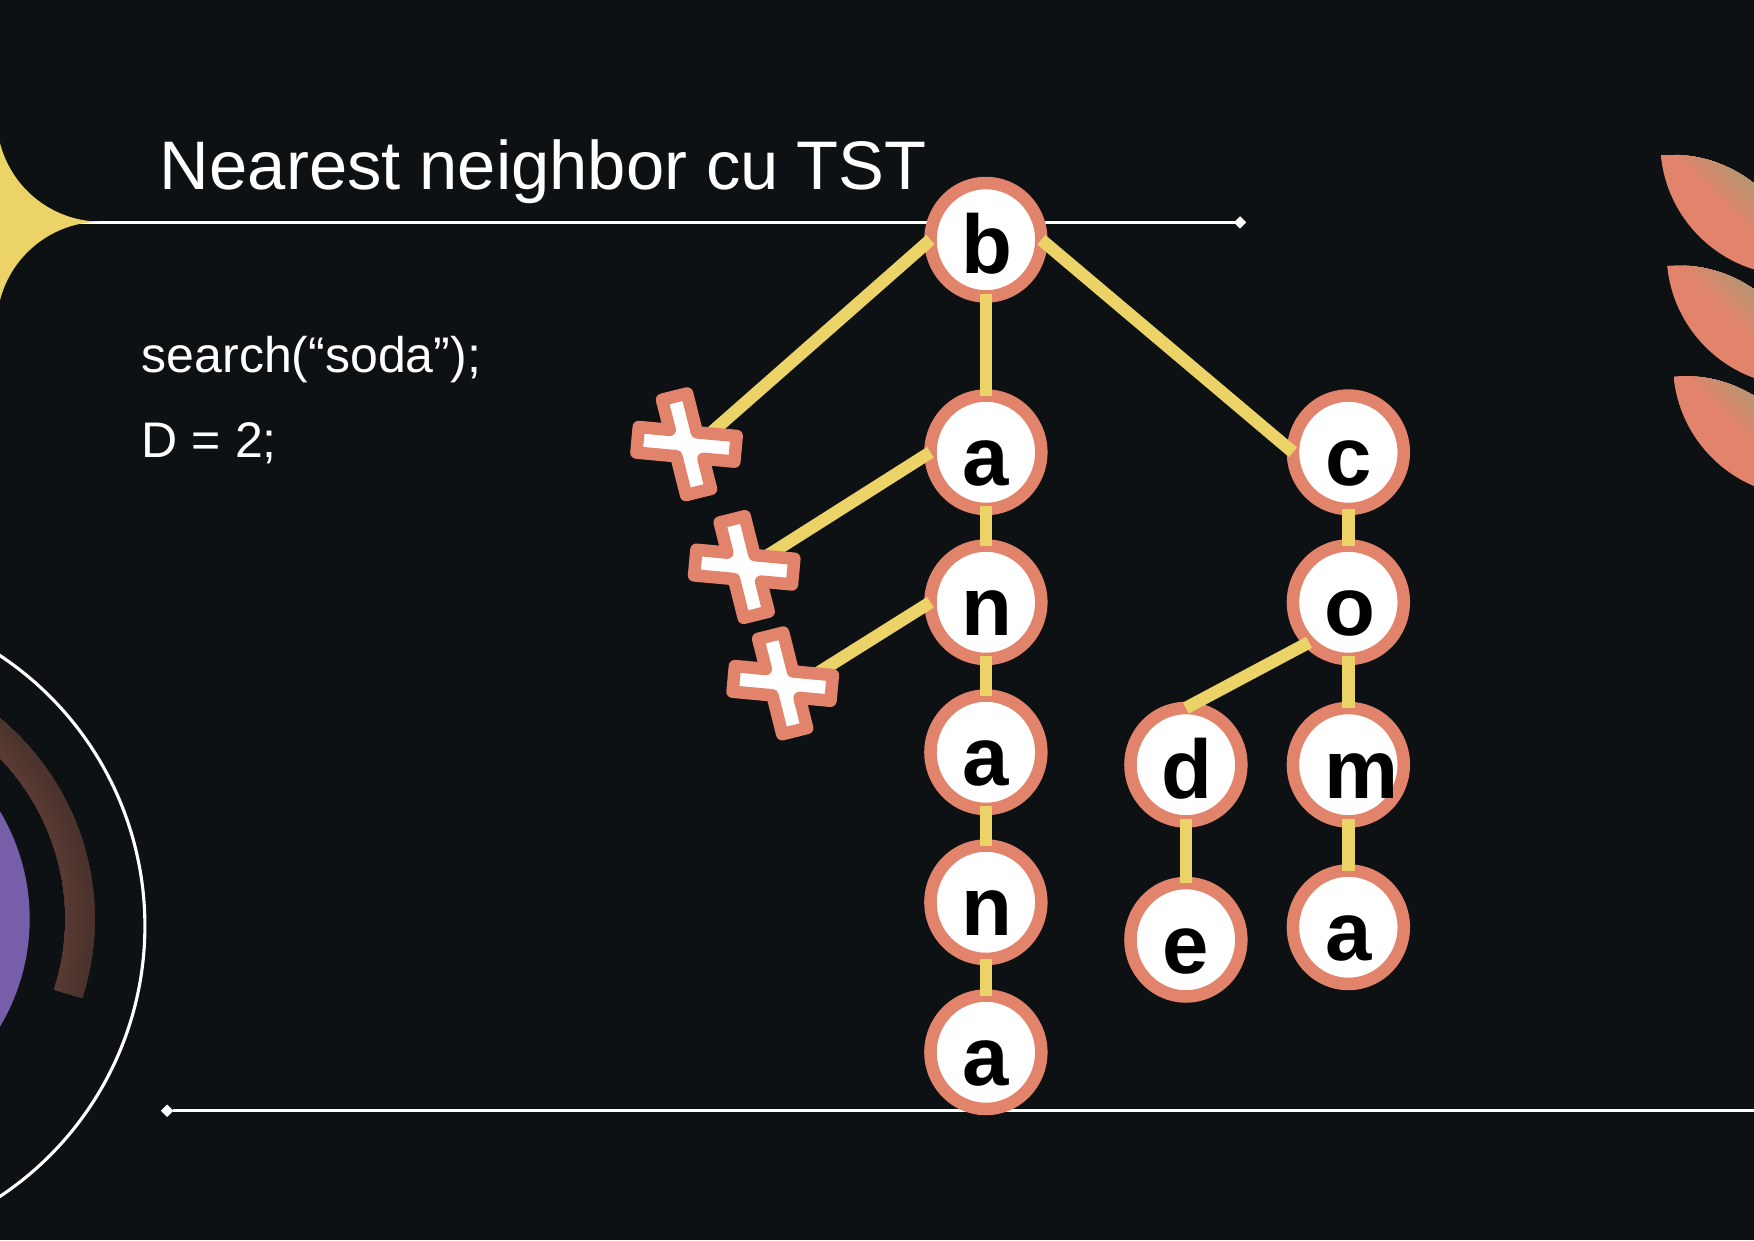

# Nearest neighbor cu TST
b
search(“soda”);
D = 2;

a
c

n
o

a
d
m
n
a
e
a